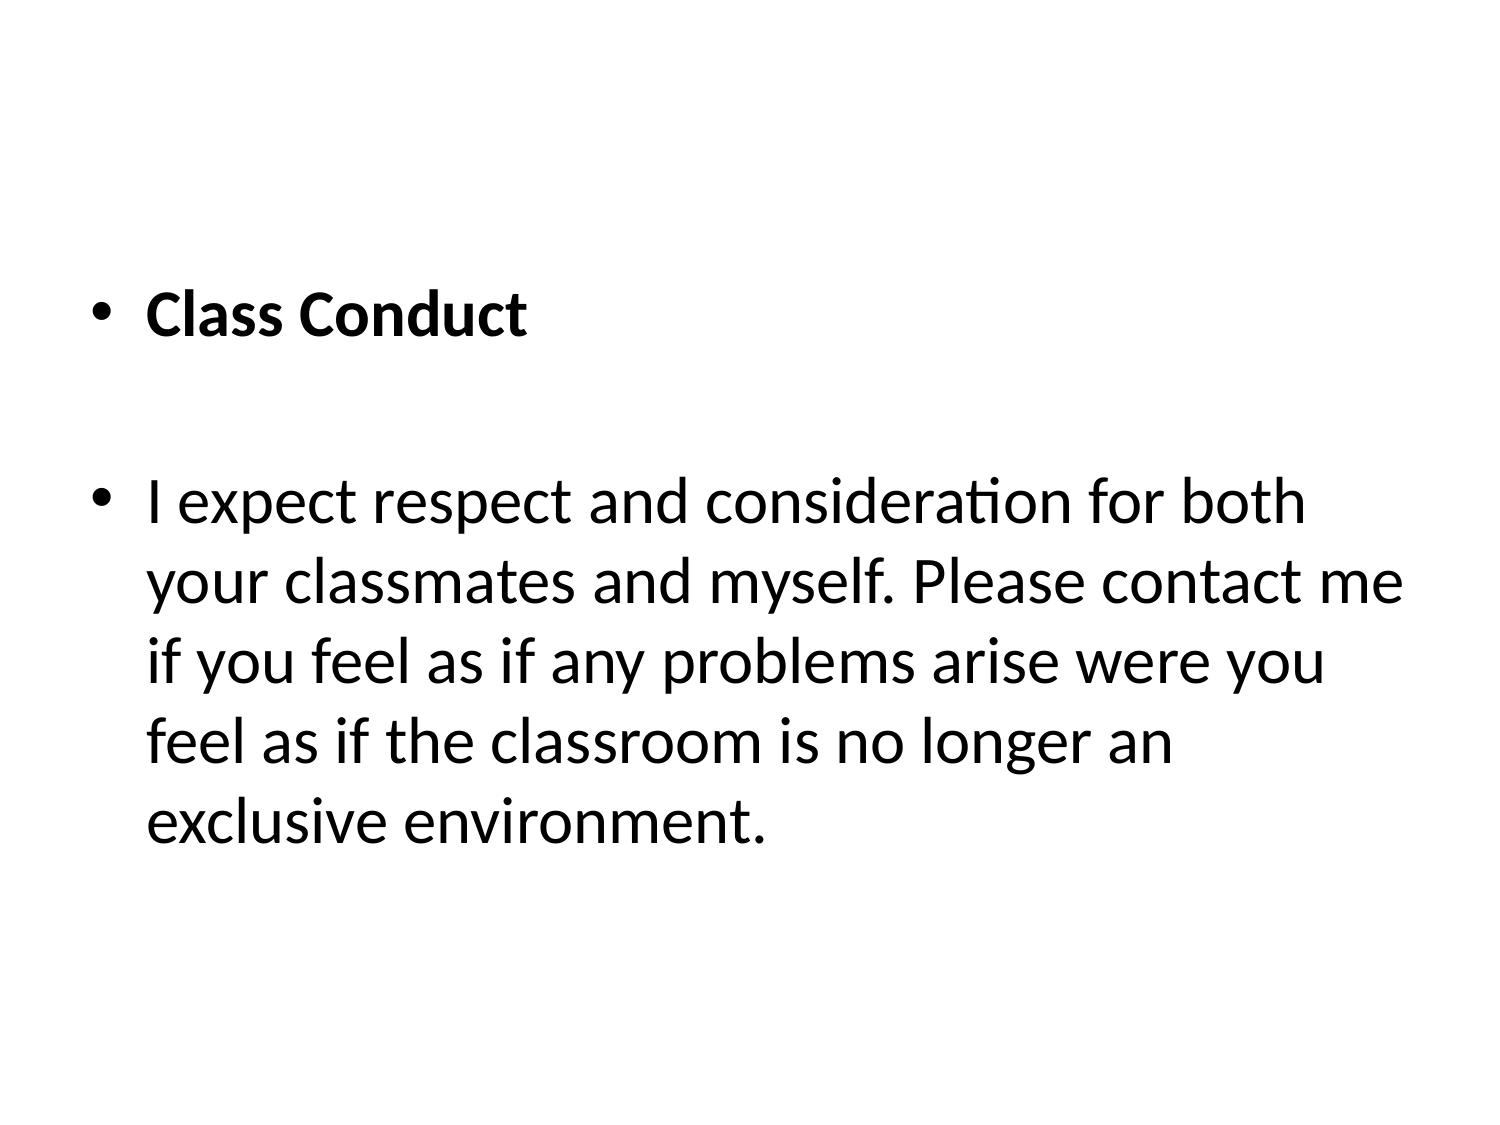

Class Conduct

I expect respect and consideration for both your classmates and myself. Please contact me if you feel as if any problems arise were you feel as if the classroom is no longer an exclusive environment.